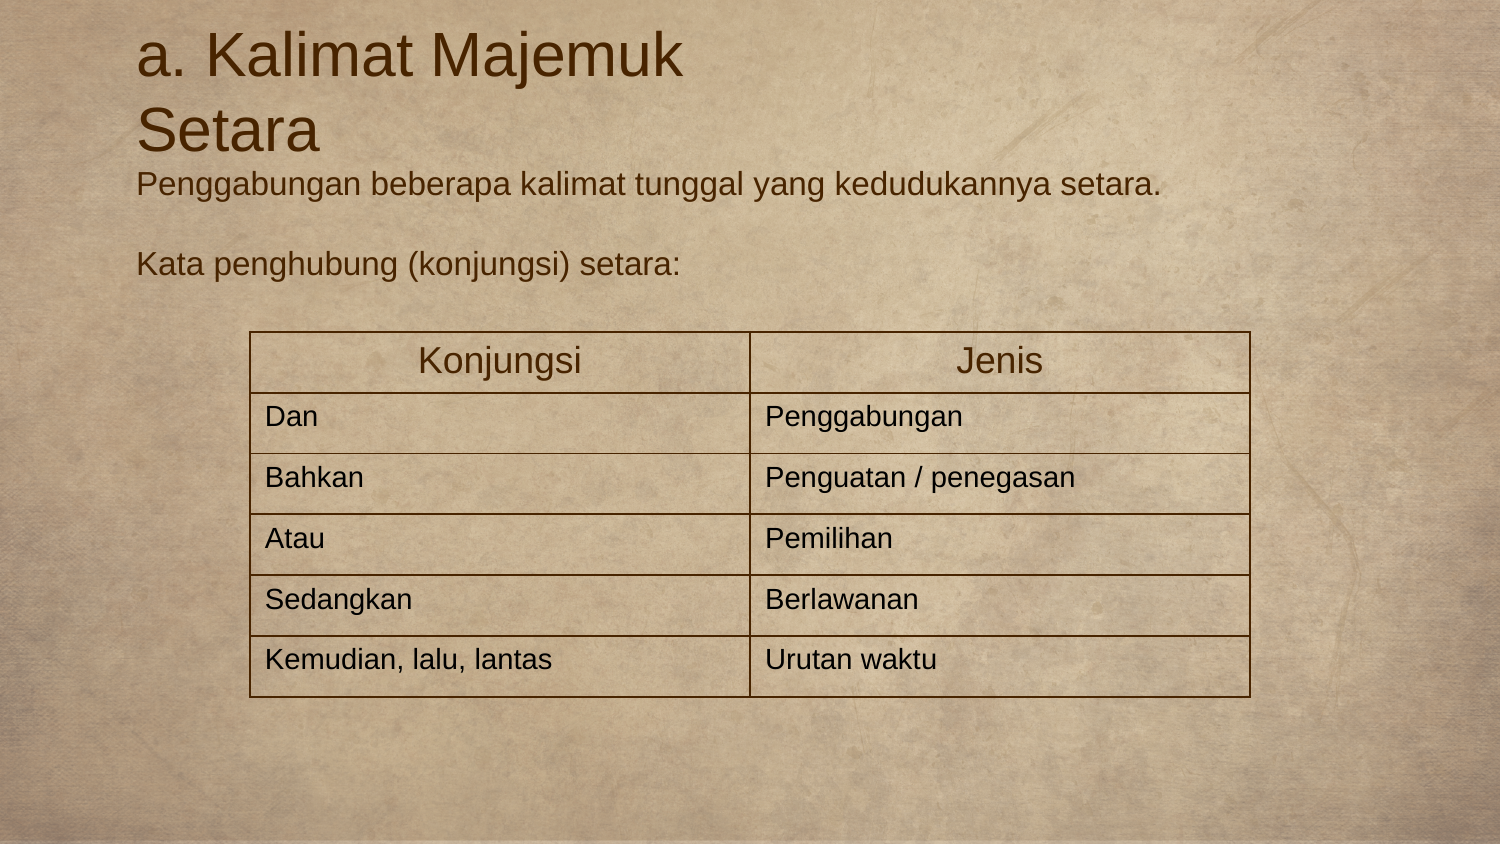

# a. Kalimat Majemuk Setara
Penggabungan beberapa kalimat tunggal yang kedudukannya setara.

Kata penghubung (konjungsi) setara:
| Konjungsi | Jenis |
| --- | --- |
| Dan | Penggabungan |
| Bahkan | Penguatan / penegasan |
| Atau | Pemilihan |
| Sedangkan | Berlawanan |
| Kemudian, lalu, lantas | Urutan waktu |